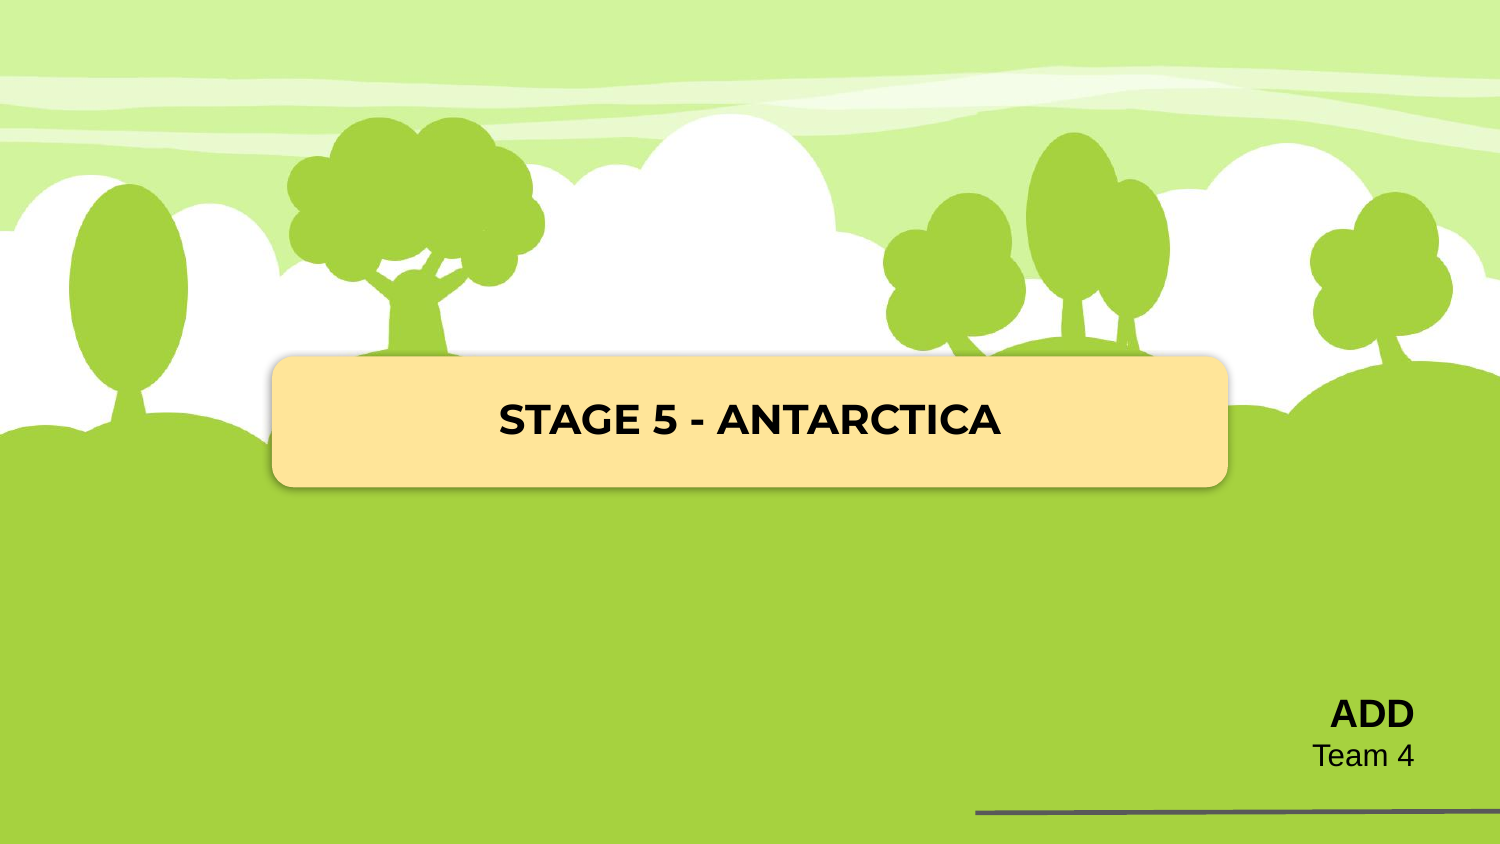

STAGE 5 - ANTARCTICA

ADD
Team 4